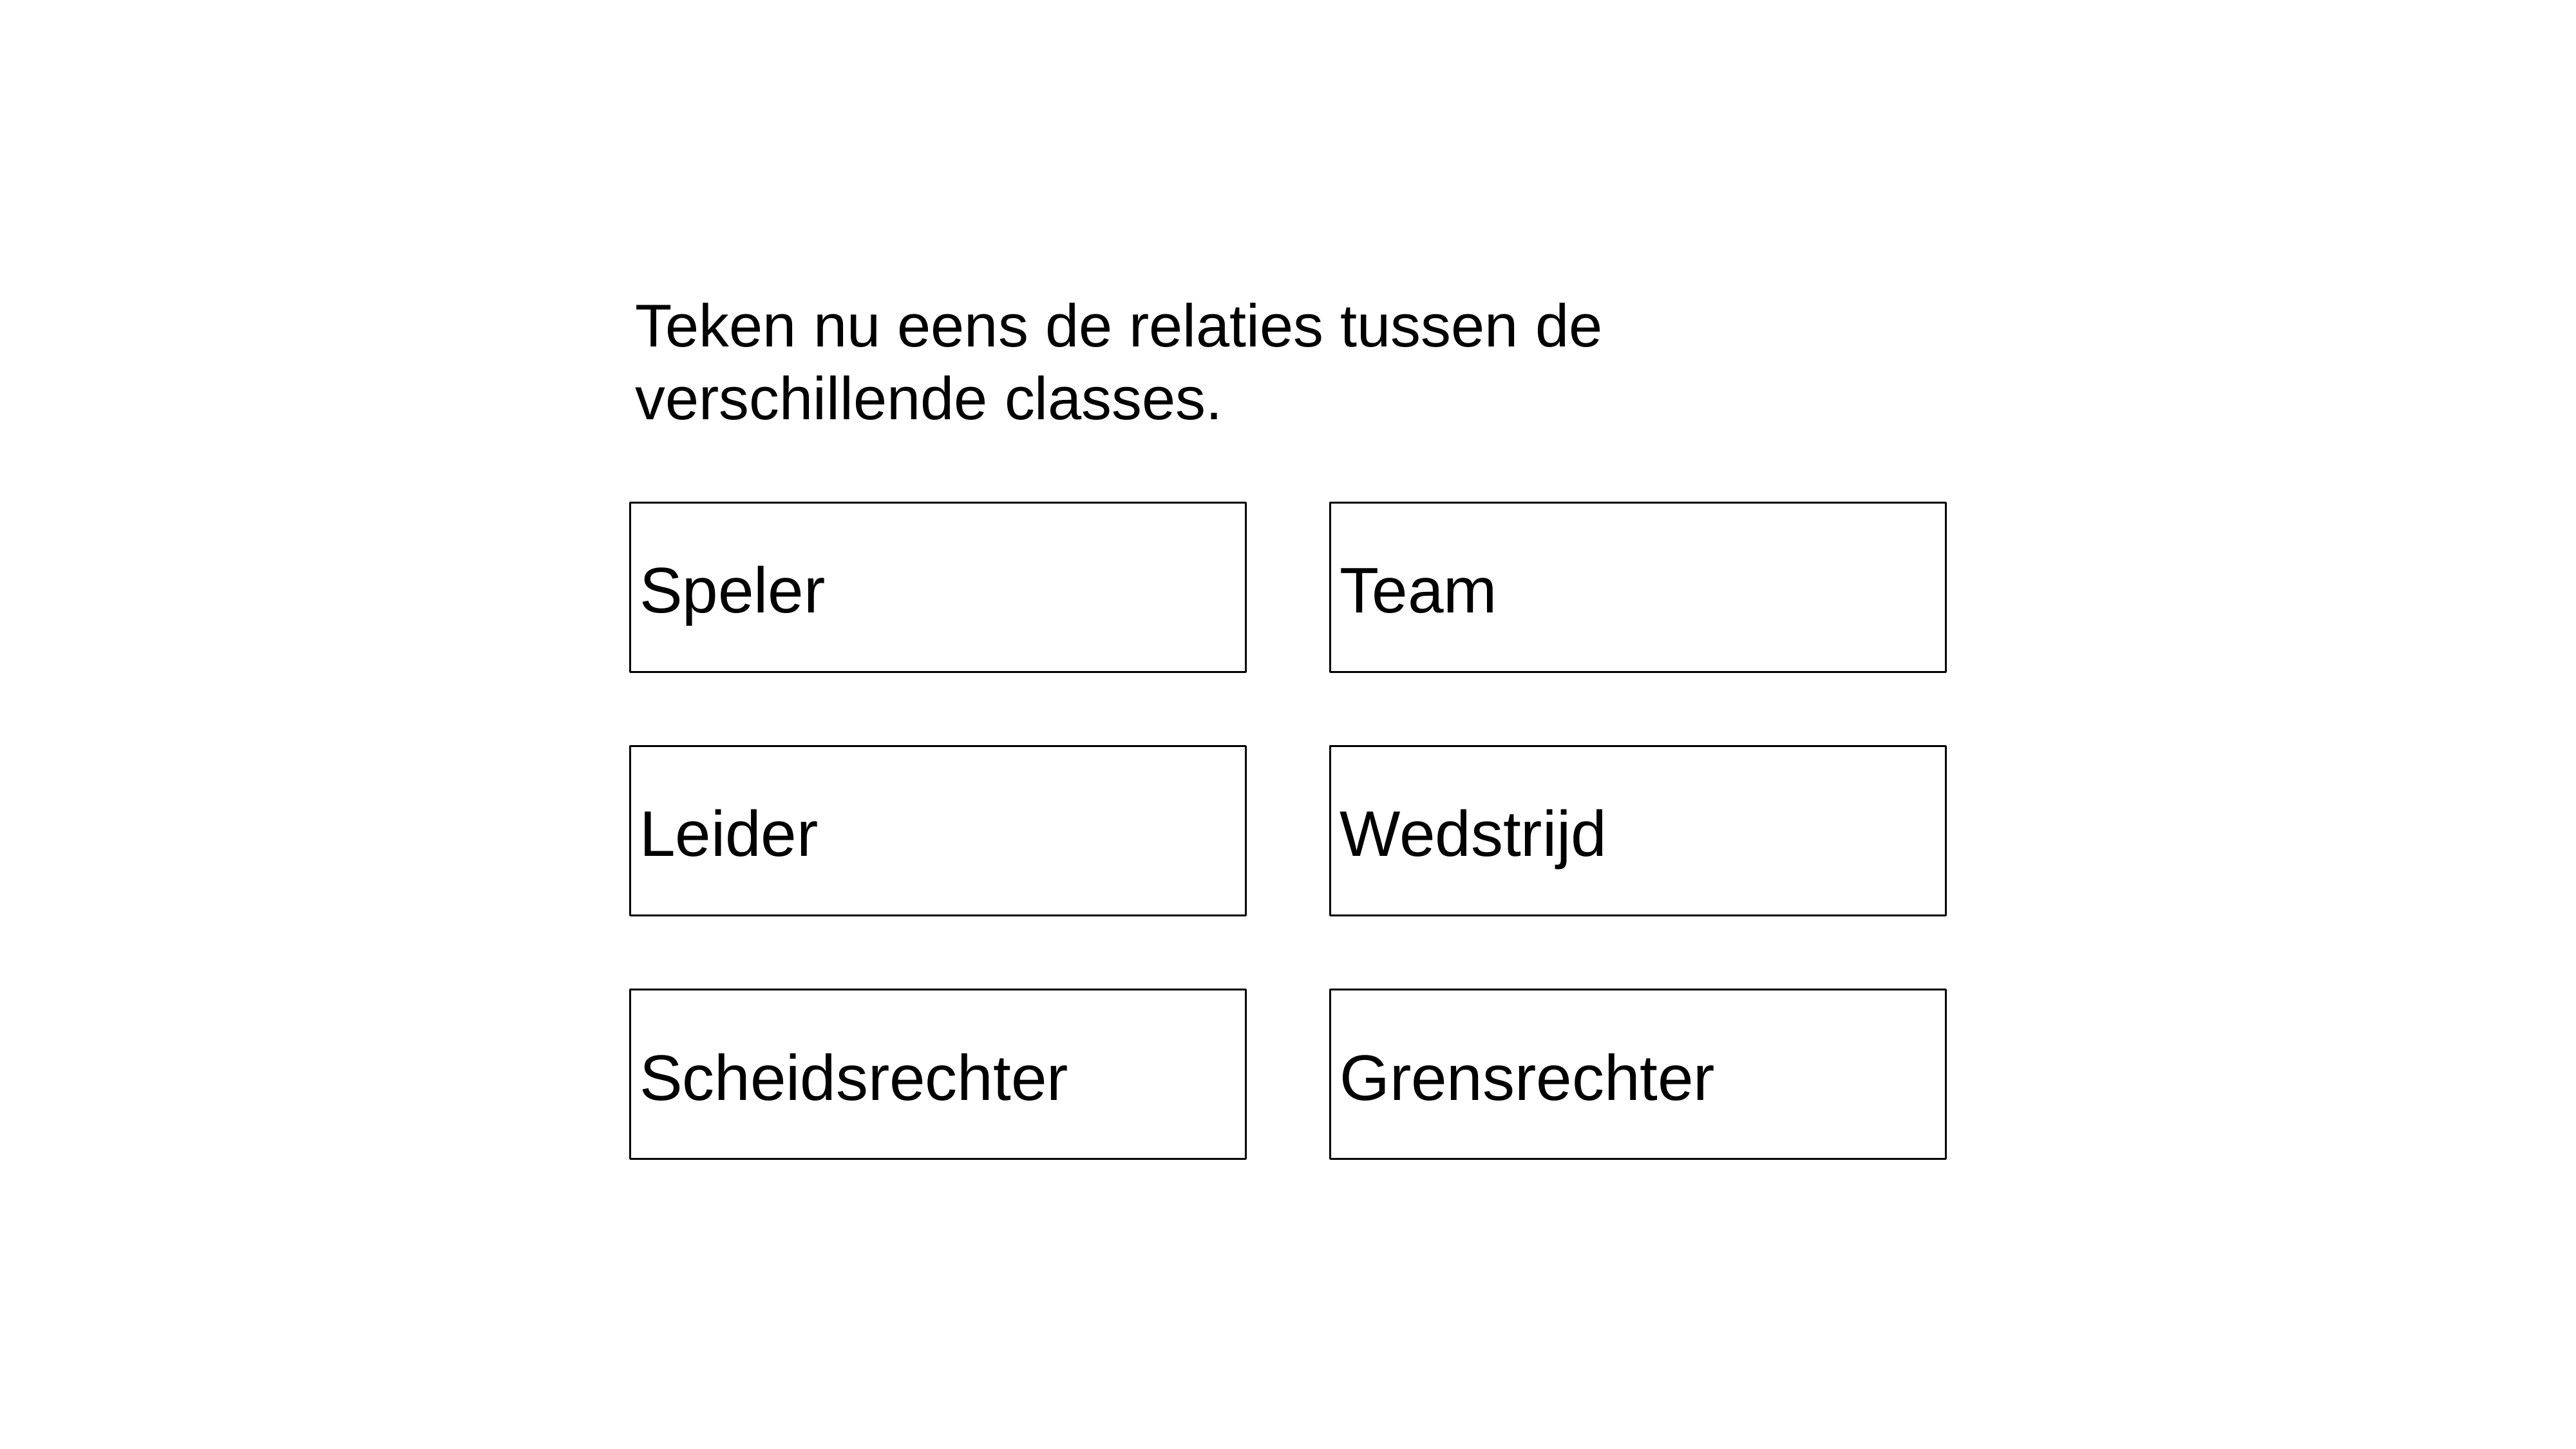

Teken nu eens de relaties tussen de verschillende classes.
Speler
Team
Leider
Wedstrijd
Scheidsrechter
Grensrechter